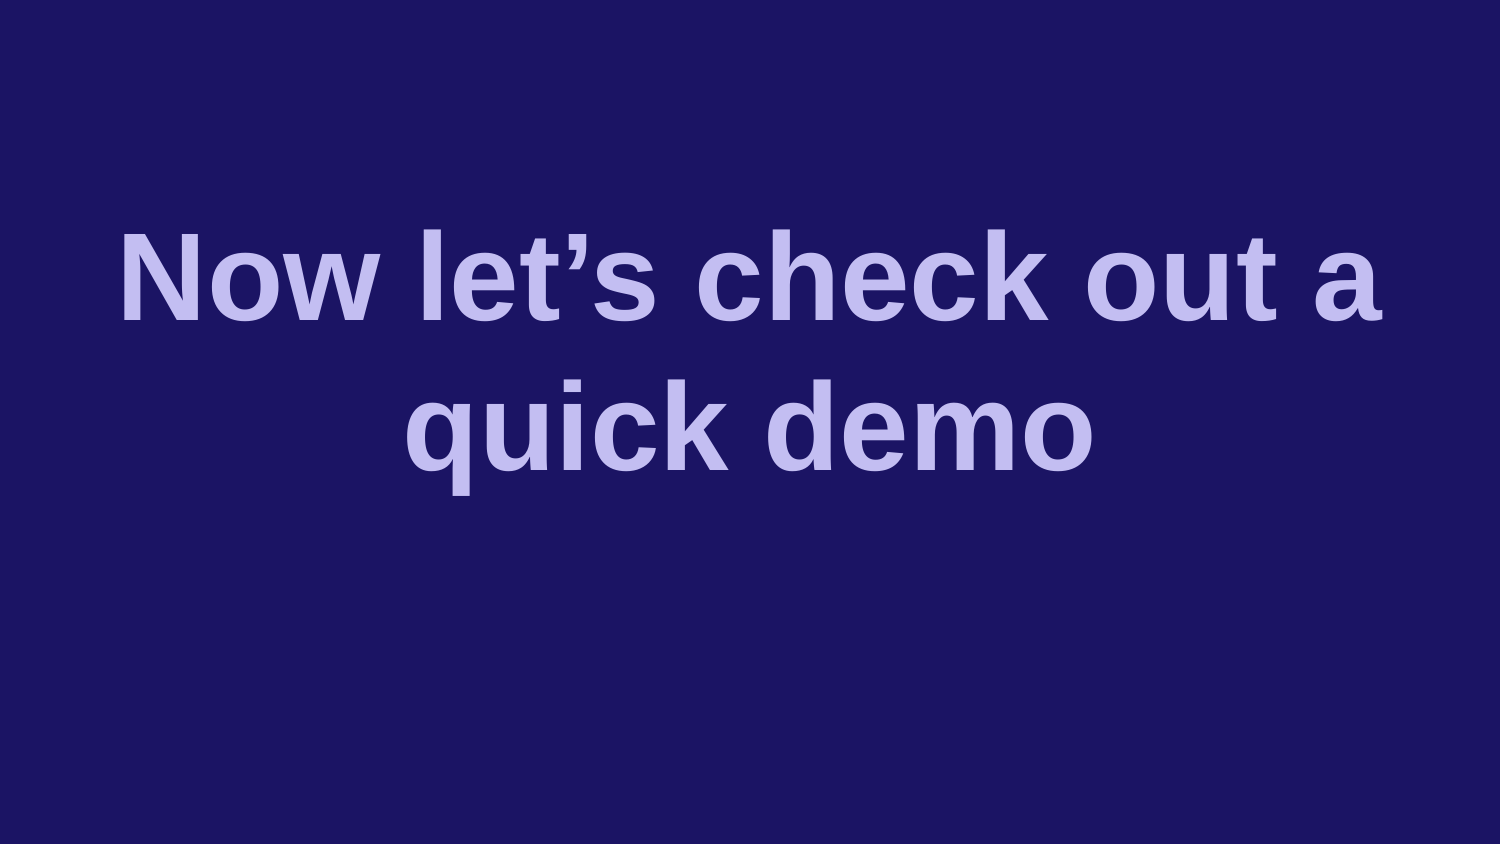

Now let’s check out a quick demo